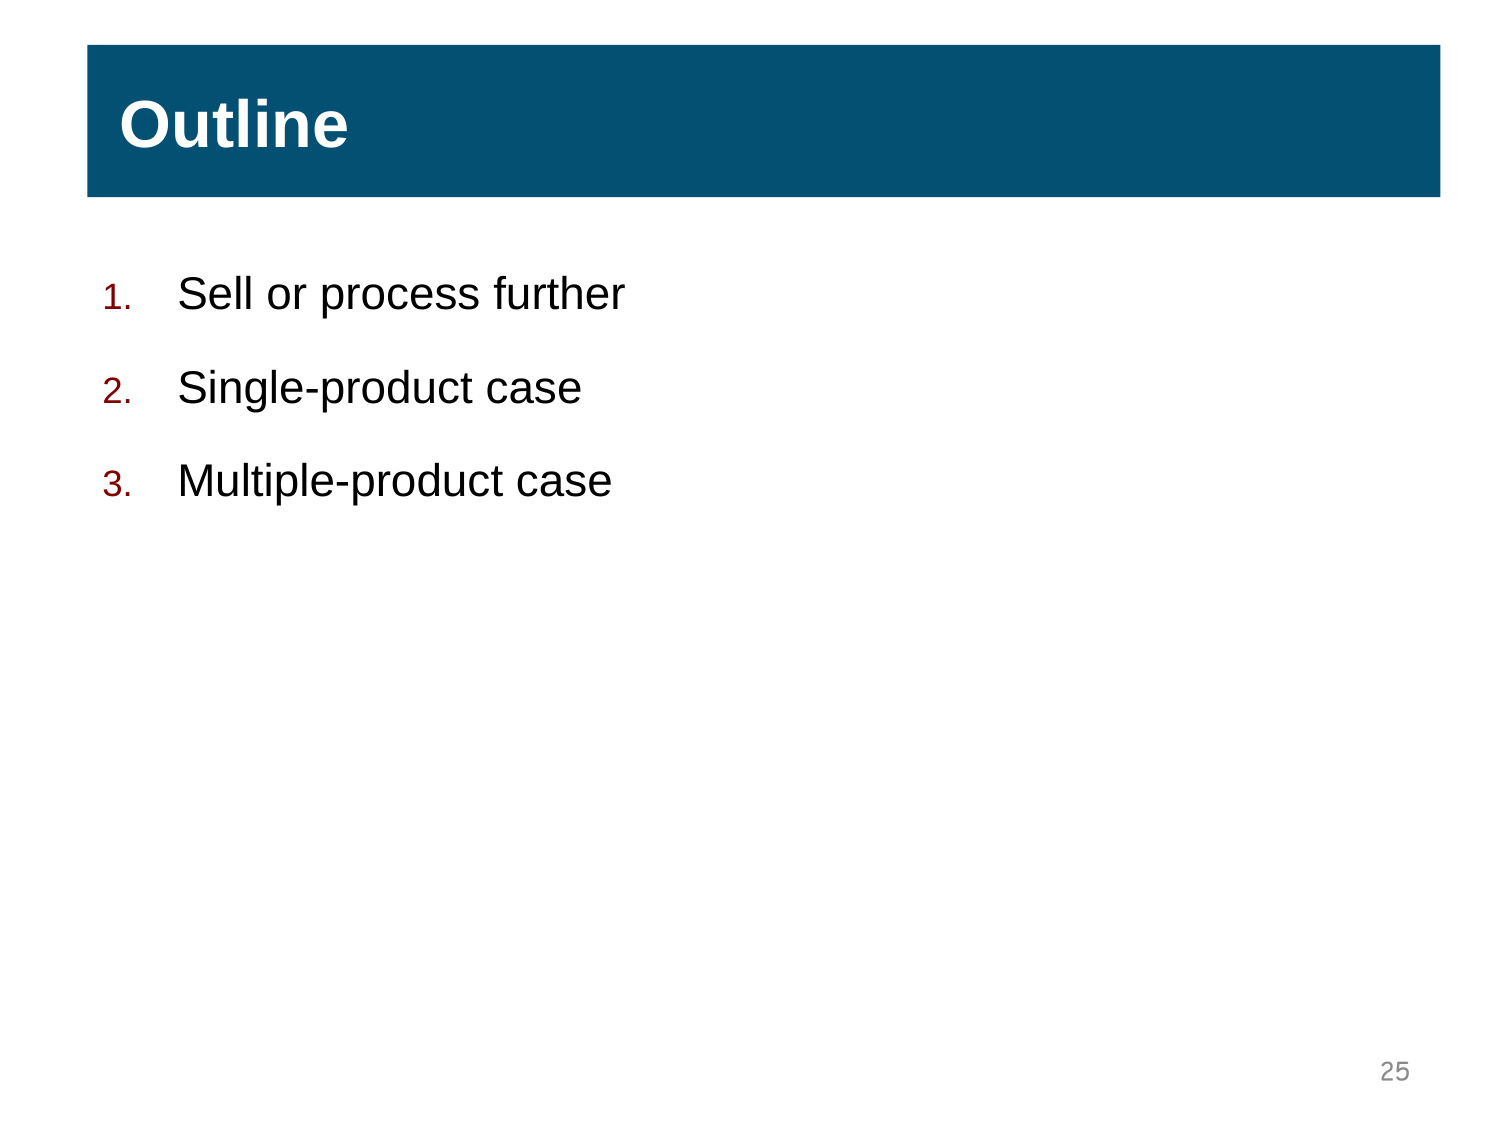

Outline
Sell or process further
Single-product case
Multiple-product case
25